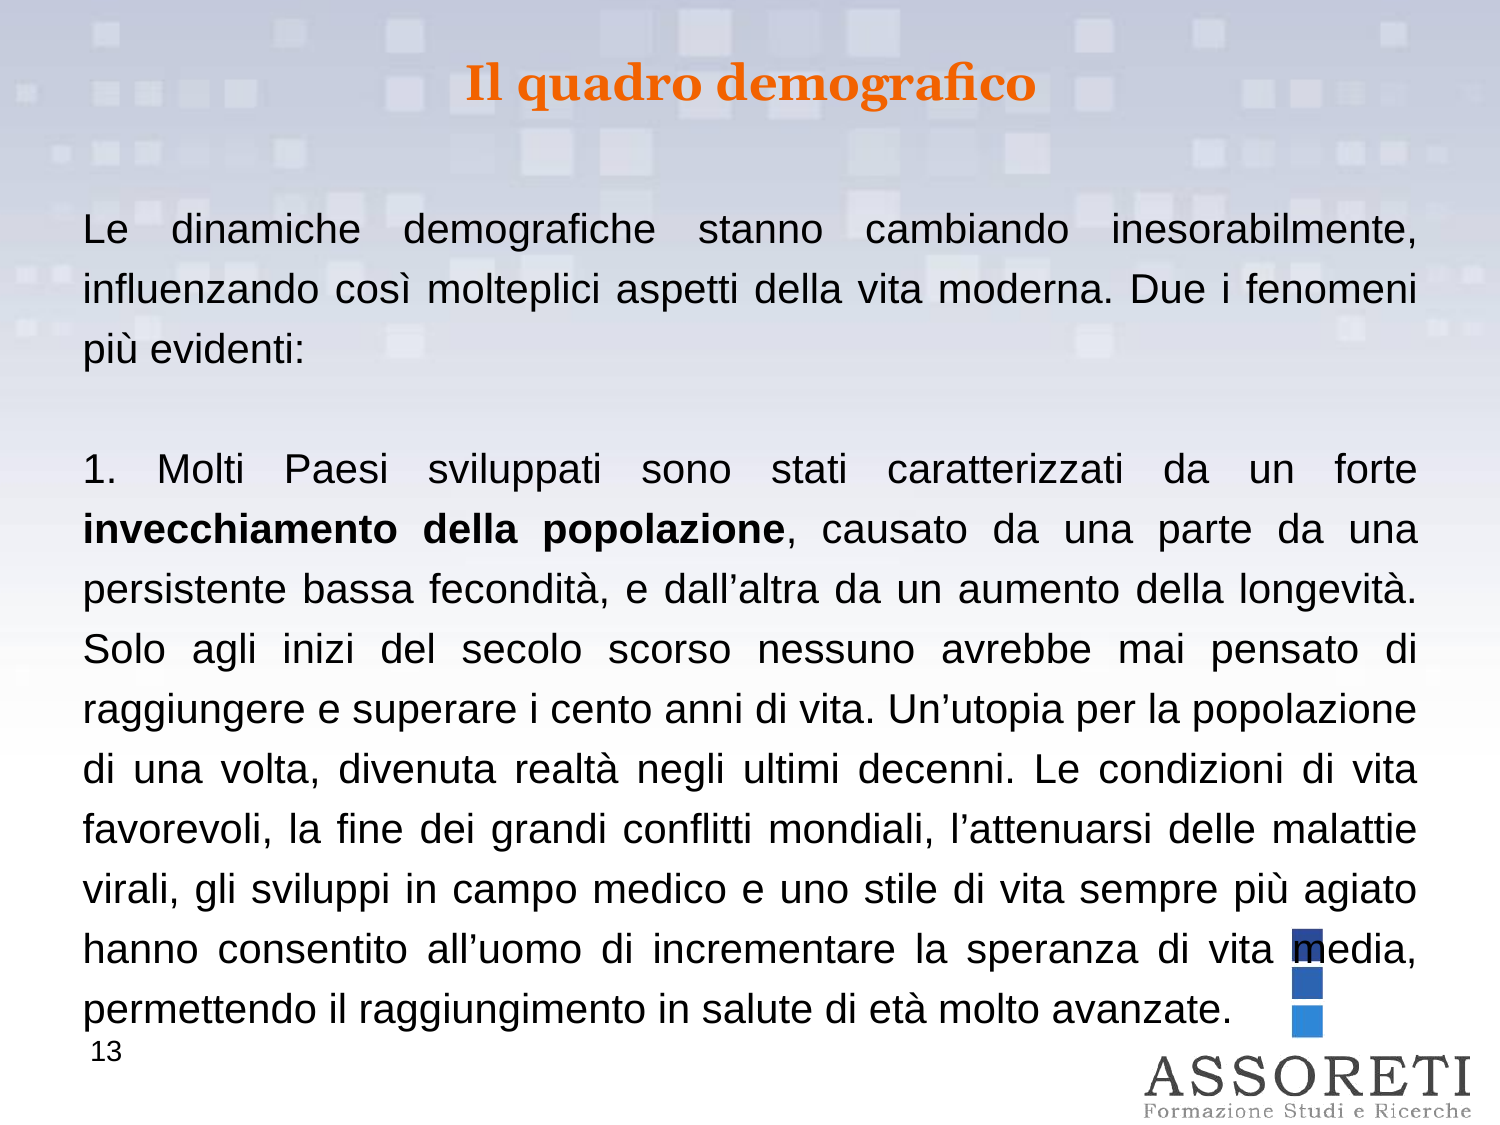

Il quadro demografico
Le dinamiche demografiche stanno cambiando inesorabilmente, influenzando così molteplici aspetti della vita moderna. Due i fenomeni più evidenti:

1. Molti Paesi sviluppati sono stati caratterizzati da un forte invecchiamento della popolazione, causato da una parte da una persistente bassa fecondità, e dall’altra da un aumento della longevità. Solo agli inizi del secolo scorso nessuno avrebbe mai pensato di raggiungere e superare i cento anni di vita. Un’utopia per la popolazione di una volta, divenuta realtà negli ultimi decenni. Le condizioni di vita favorevoli, la fine dei grandi conflitti mondiali, l’attenuarsi delle malattie virali, gli sviluppi in campo medico e uno stile di vita sempre più agiato hanno consentito all’uomo di incrementare la speranza di vita media, permettendo il raggiungimento in salute di età molto avanzate.
13